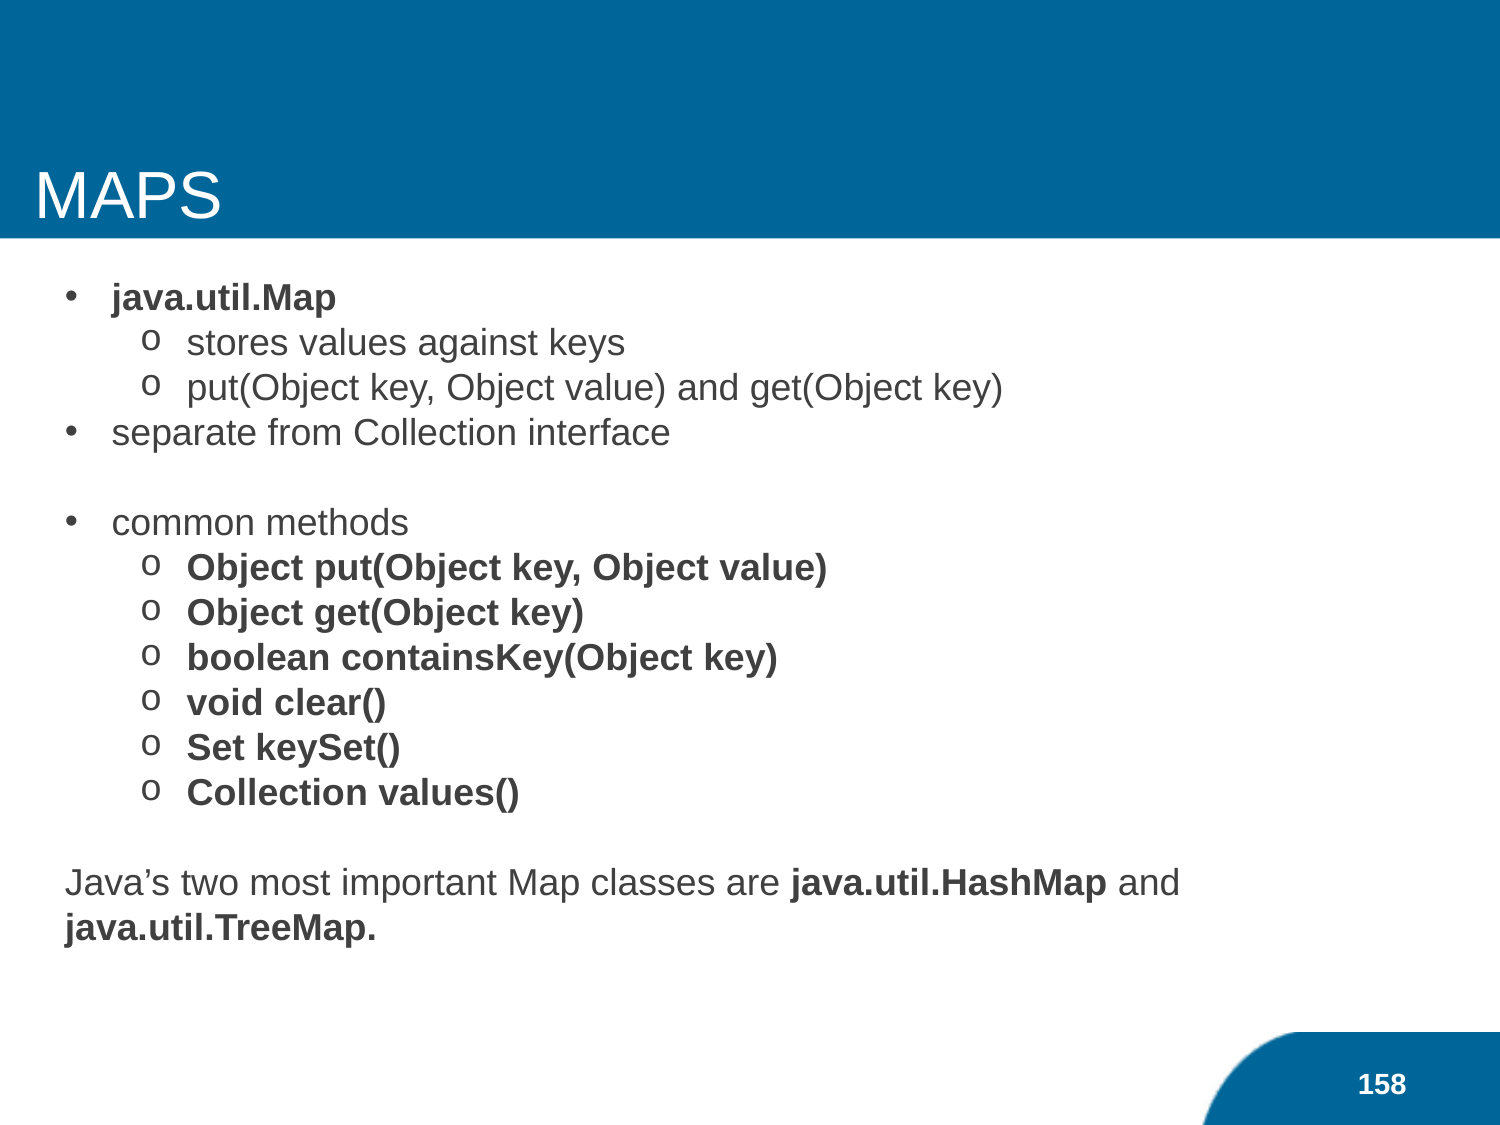

Maps
java.util.Map
stores values against keys
put(Object key, Object value) and get(Object key)
separate from Collection interface

common methods
Object put(Object key, Object value)
Object get(Object key)
boolean containsKey(Object key)
void clear()
Set keySet()
Collection values()

Java’s two most important Map classes are java.util.HashMap and java.util.TreeMap.

158